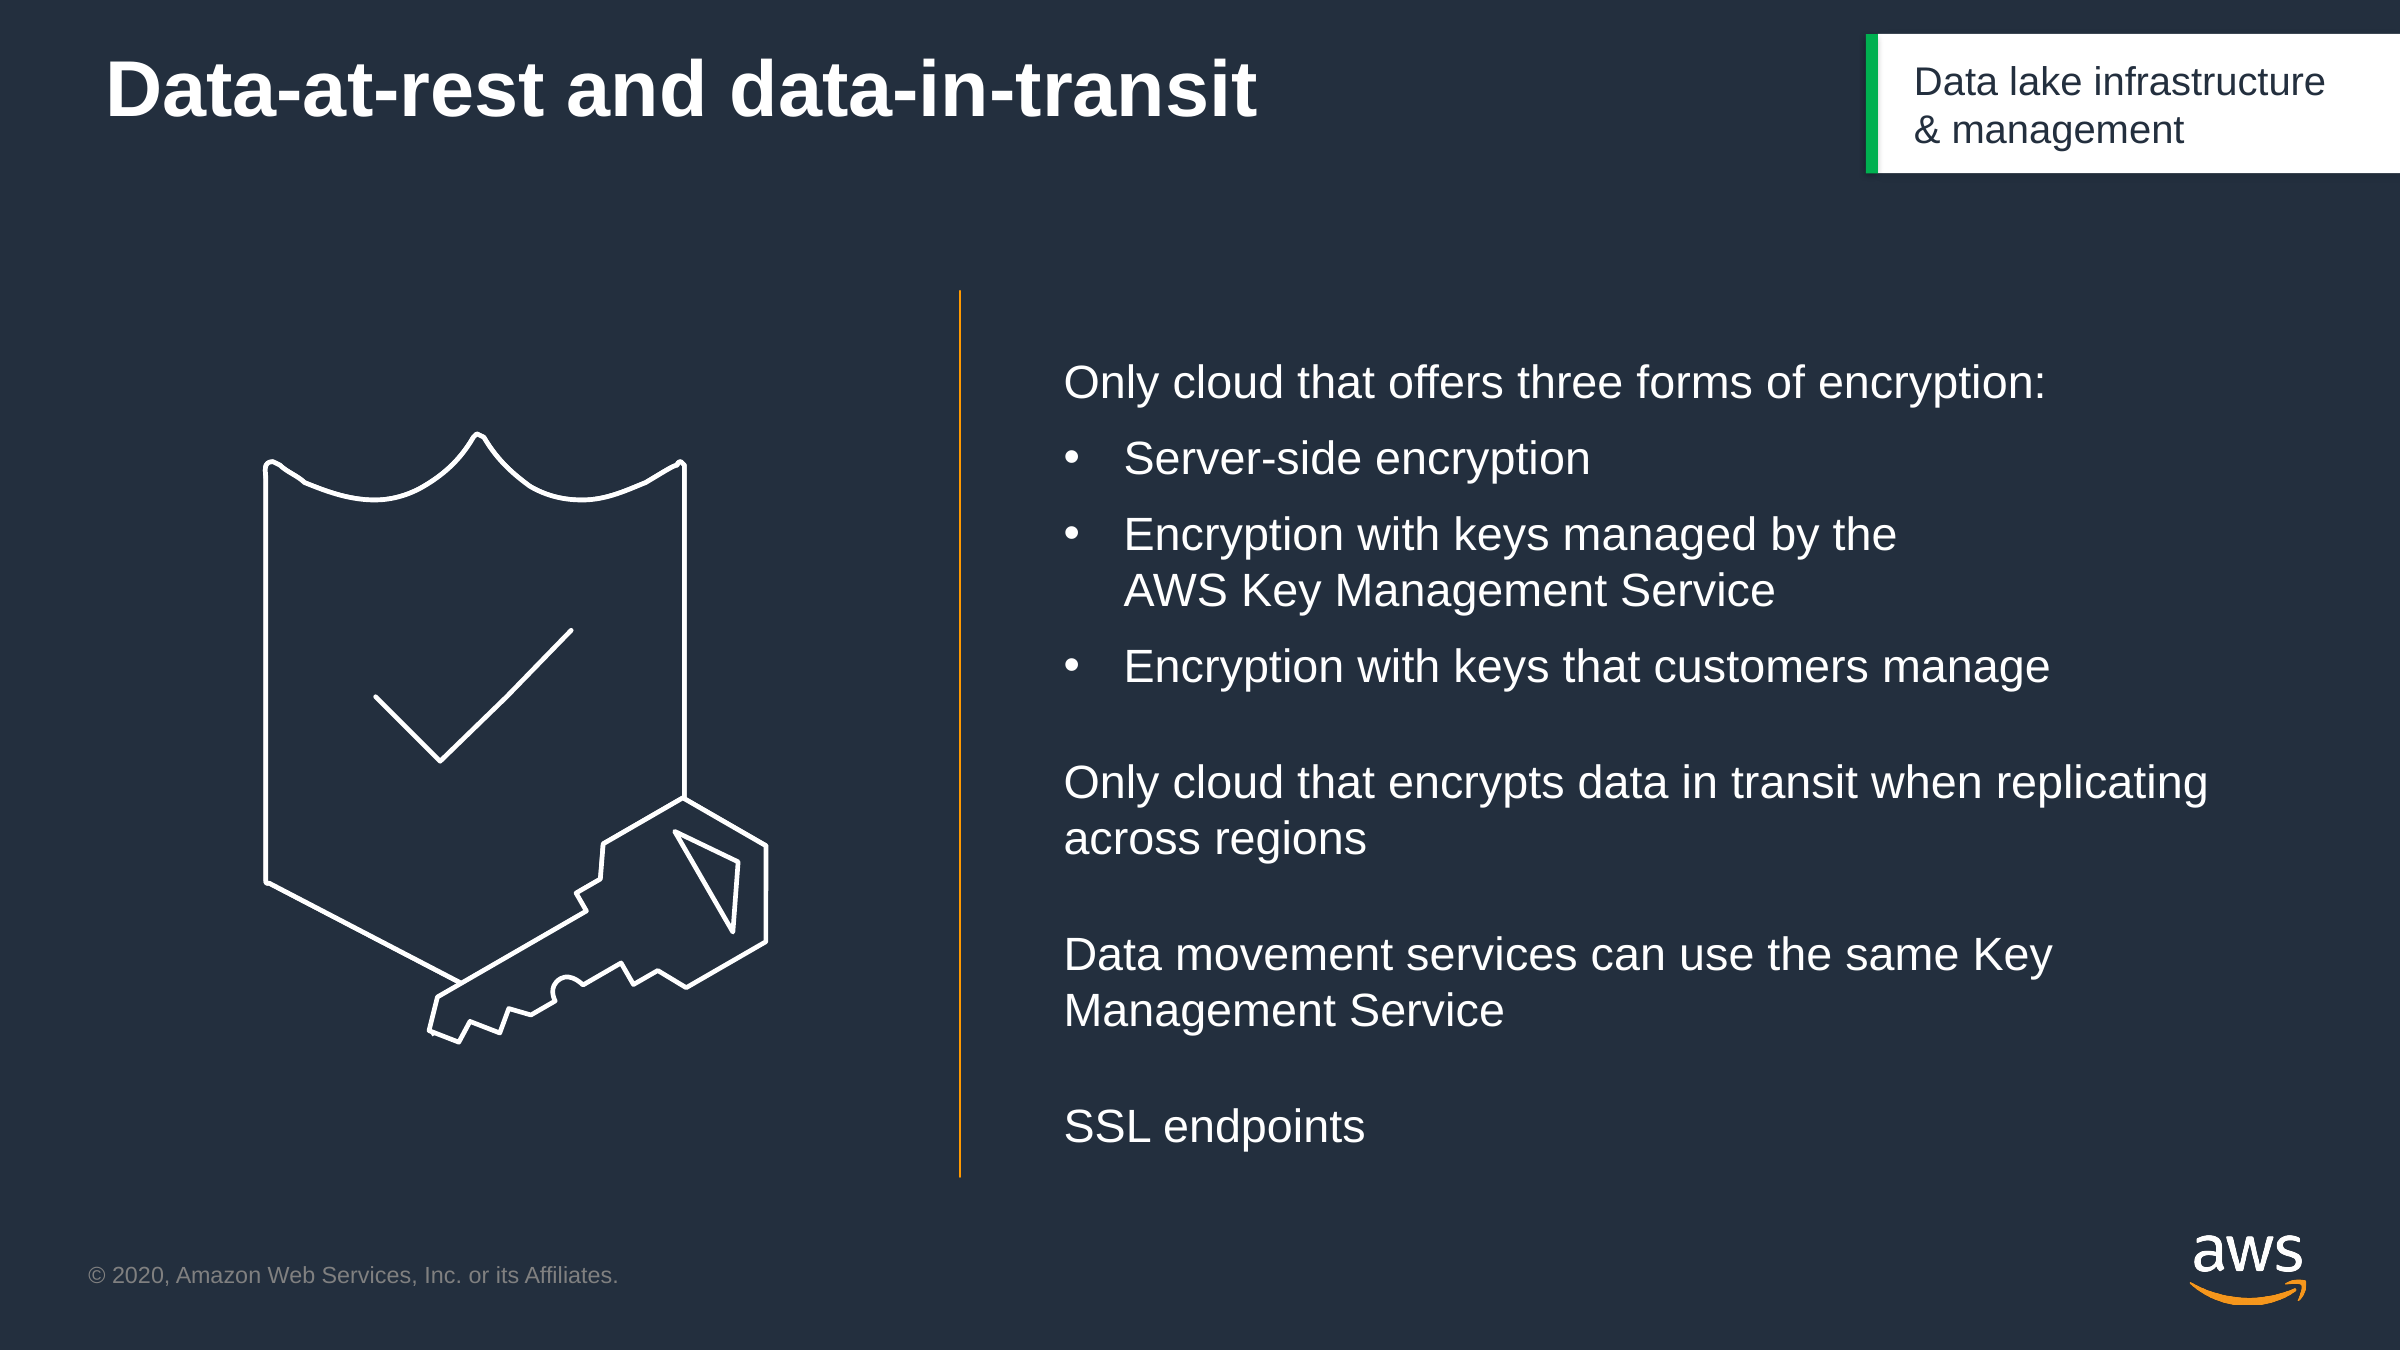

# Data-at-rest and data-in-transit
Data lake infrastructure
& management

Only cloud that offers three forms of encryption:
Server-side encryption
Encryption with keys managed by the
AWS Key Management Service
Encryption with keys that customers manage
Only cloud that encrypts data in transit when replicating across regions
Data movement services can use the same Key Management Service
SSL endpoints